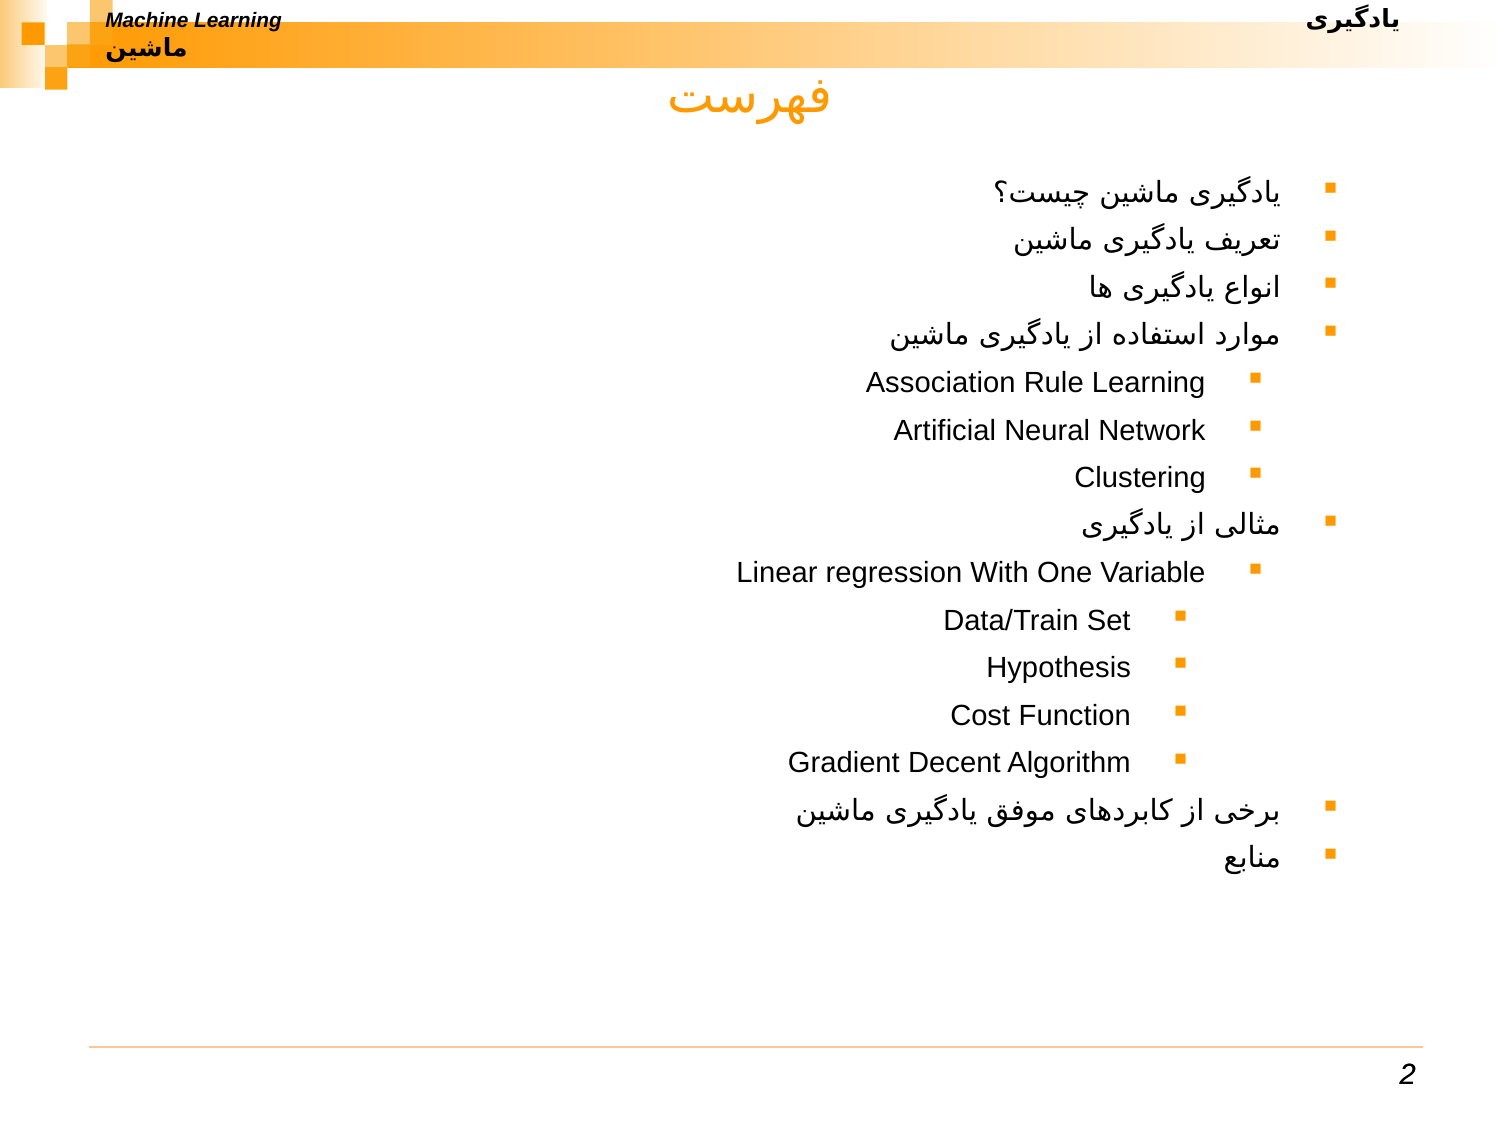

Machine Learning					             		یادگیری ماشین
فهرست
یادگیری ماشین چیست؟
تعریف یادگیری ماشین
انواع یادگیری ها
موارد استفاده از یادگیری ماشین
Association Rule Learning
Artificial Neural Network
Clustering
مثالی از یادگیری
Linear regression With One Variable
Data/Train Set
Hypothesis
Cost Function
Gradient Decent Algorithm
برخی از کابردهای موفق یادگیری ماشین
منابع
2
2